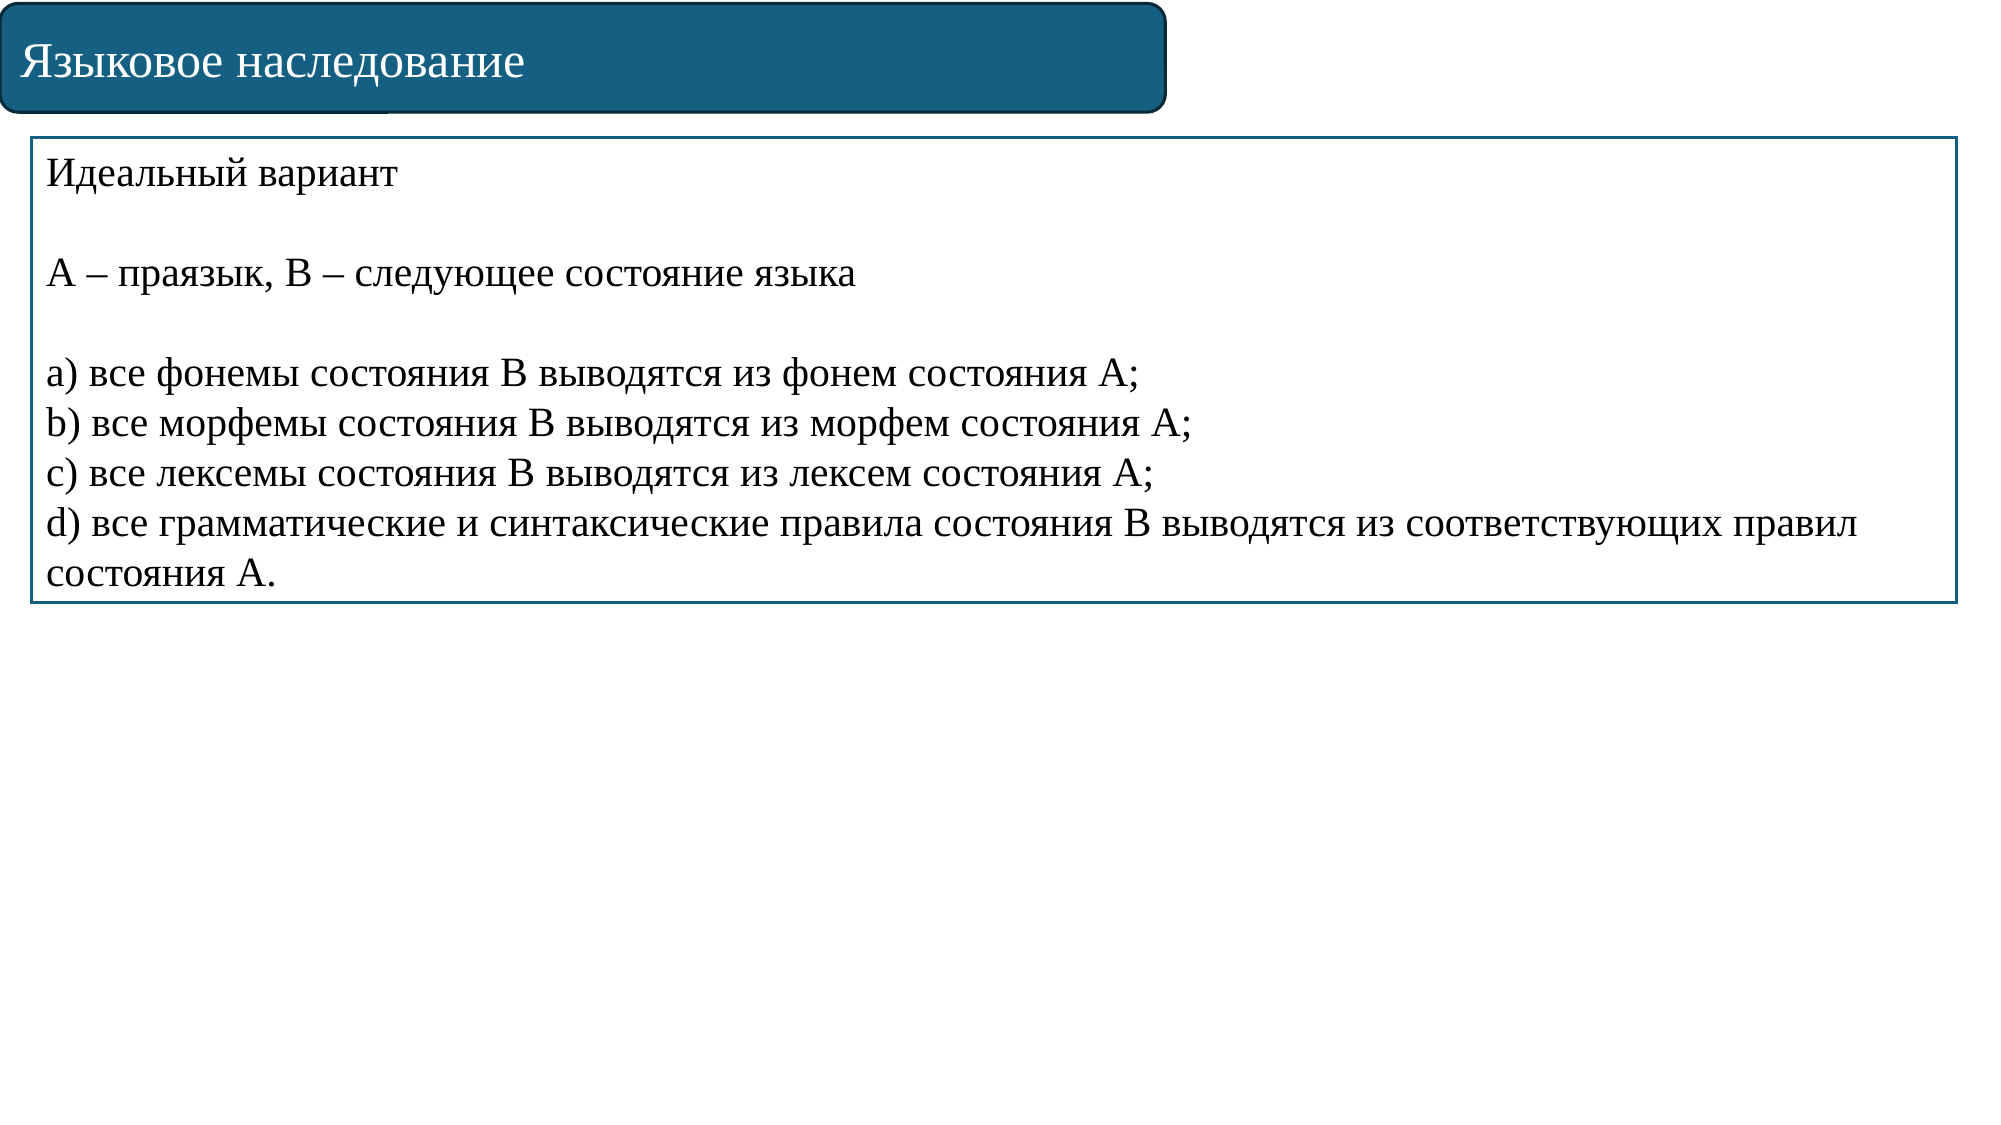

Языковое наследование
Идеальный вариант

А – праязык, В – следующее состояние языка

a) все фонемы состояния B выводятся из фонем состояния A;
b) все морфемы состояния B выводятся из морфем состояния A;
c) все лексемы состояния B выводятся из лексем состояния A;
d) все грамматические и синтаксические правила состояния B выводятся из соответствующих правил состояния A.